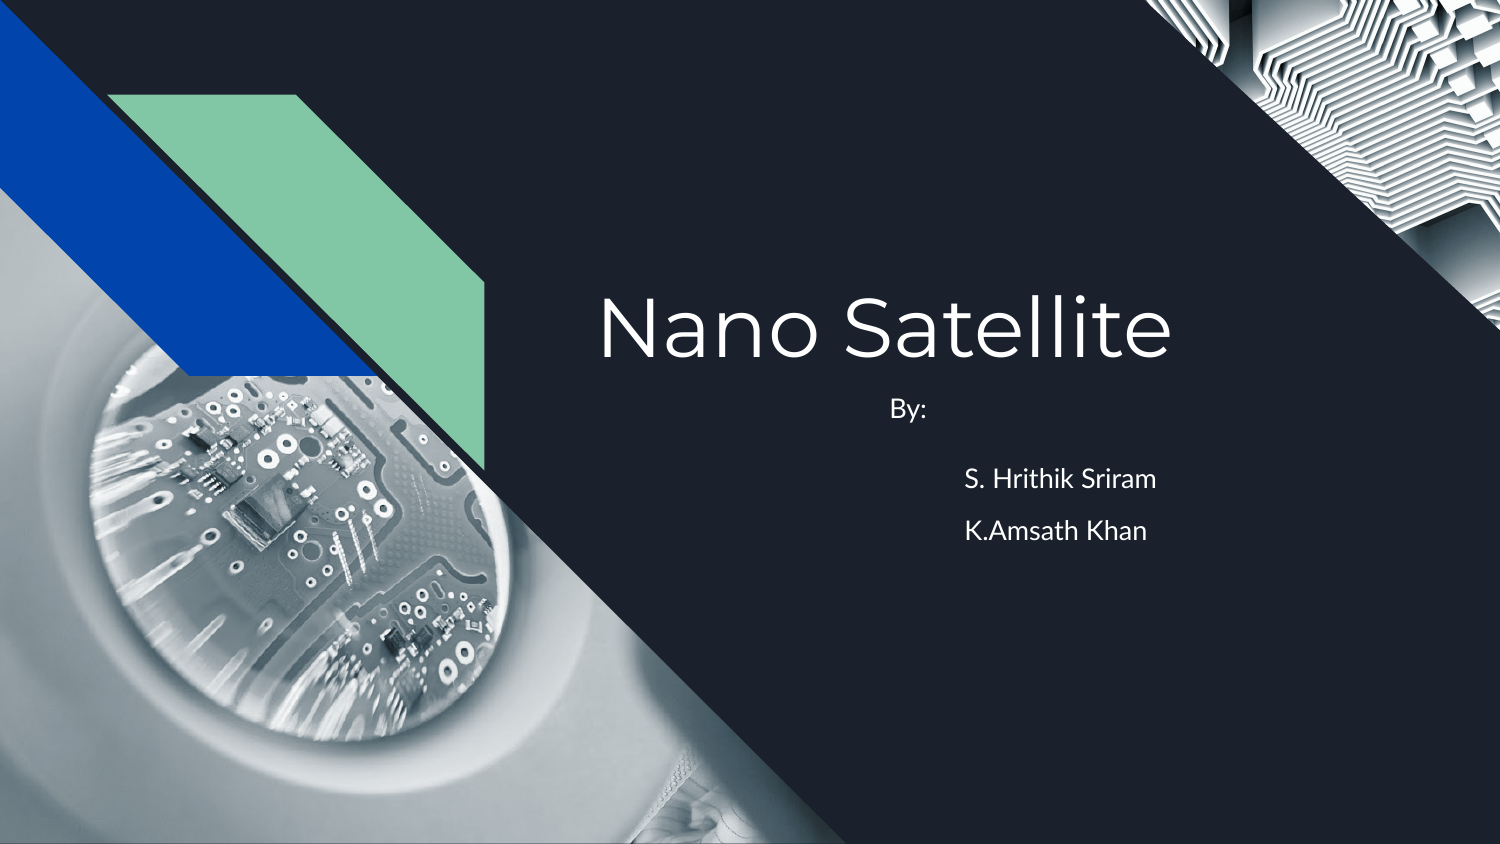

# Nano Satellite

By:
S. Hrithik Sriram
K.Amsath Khan